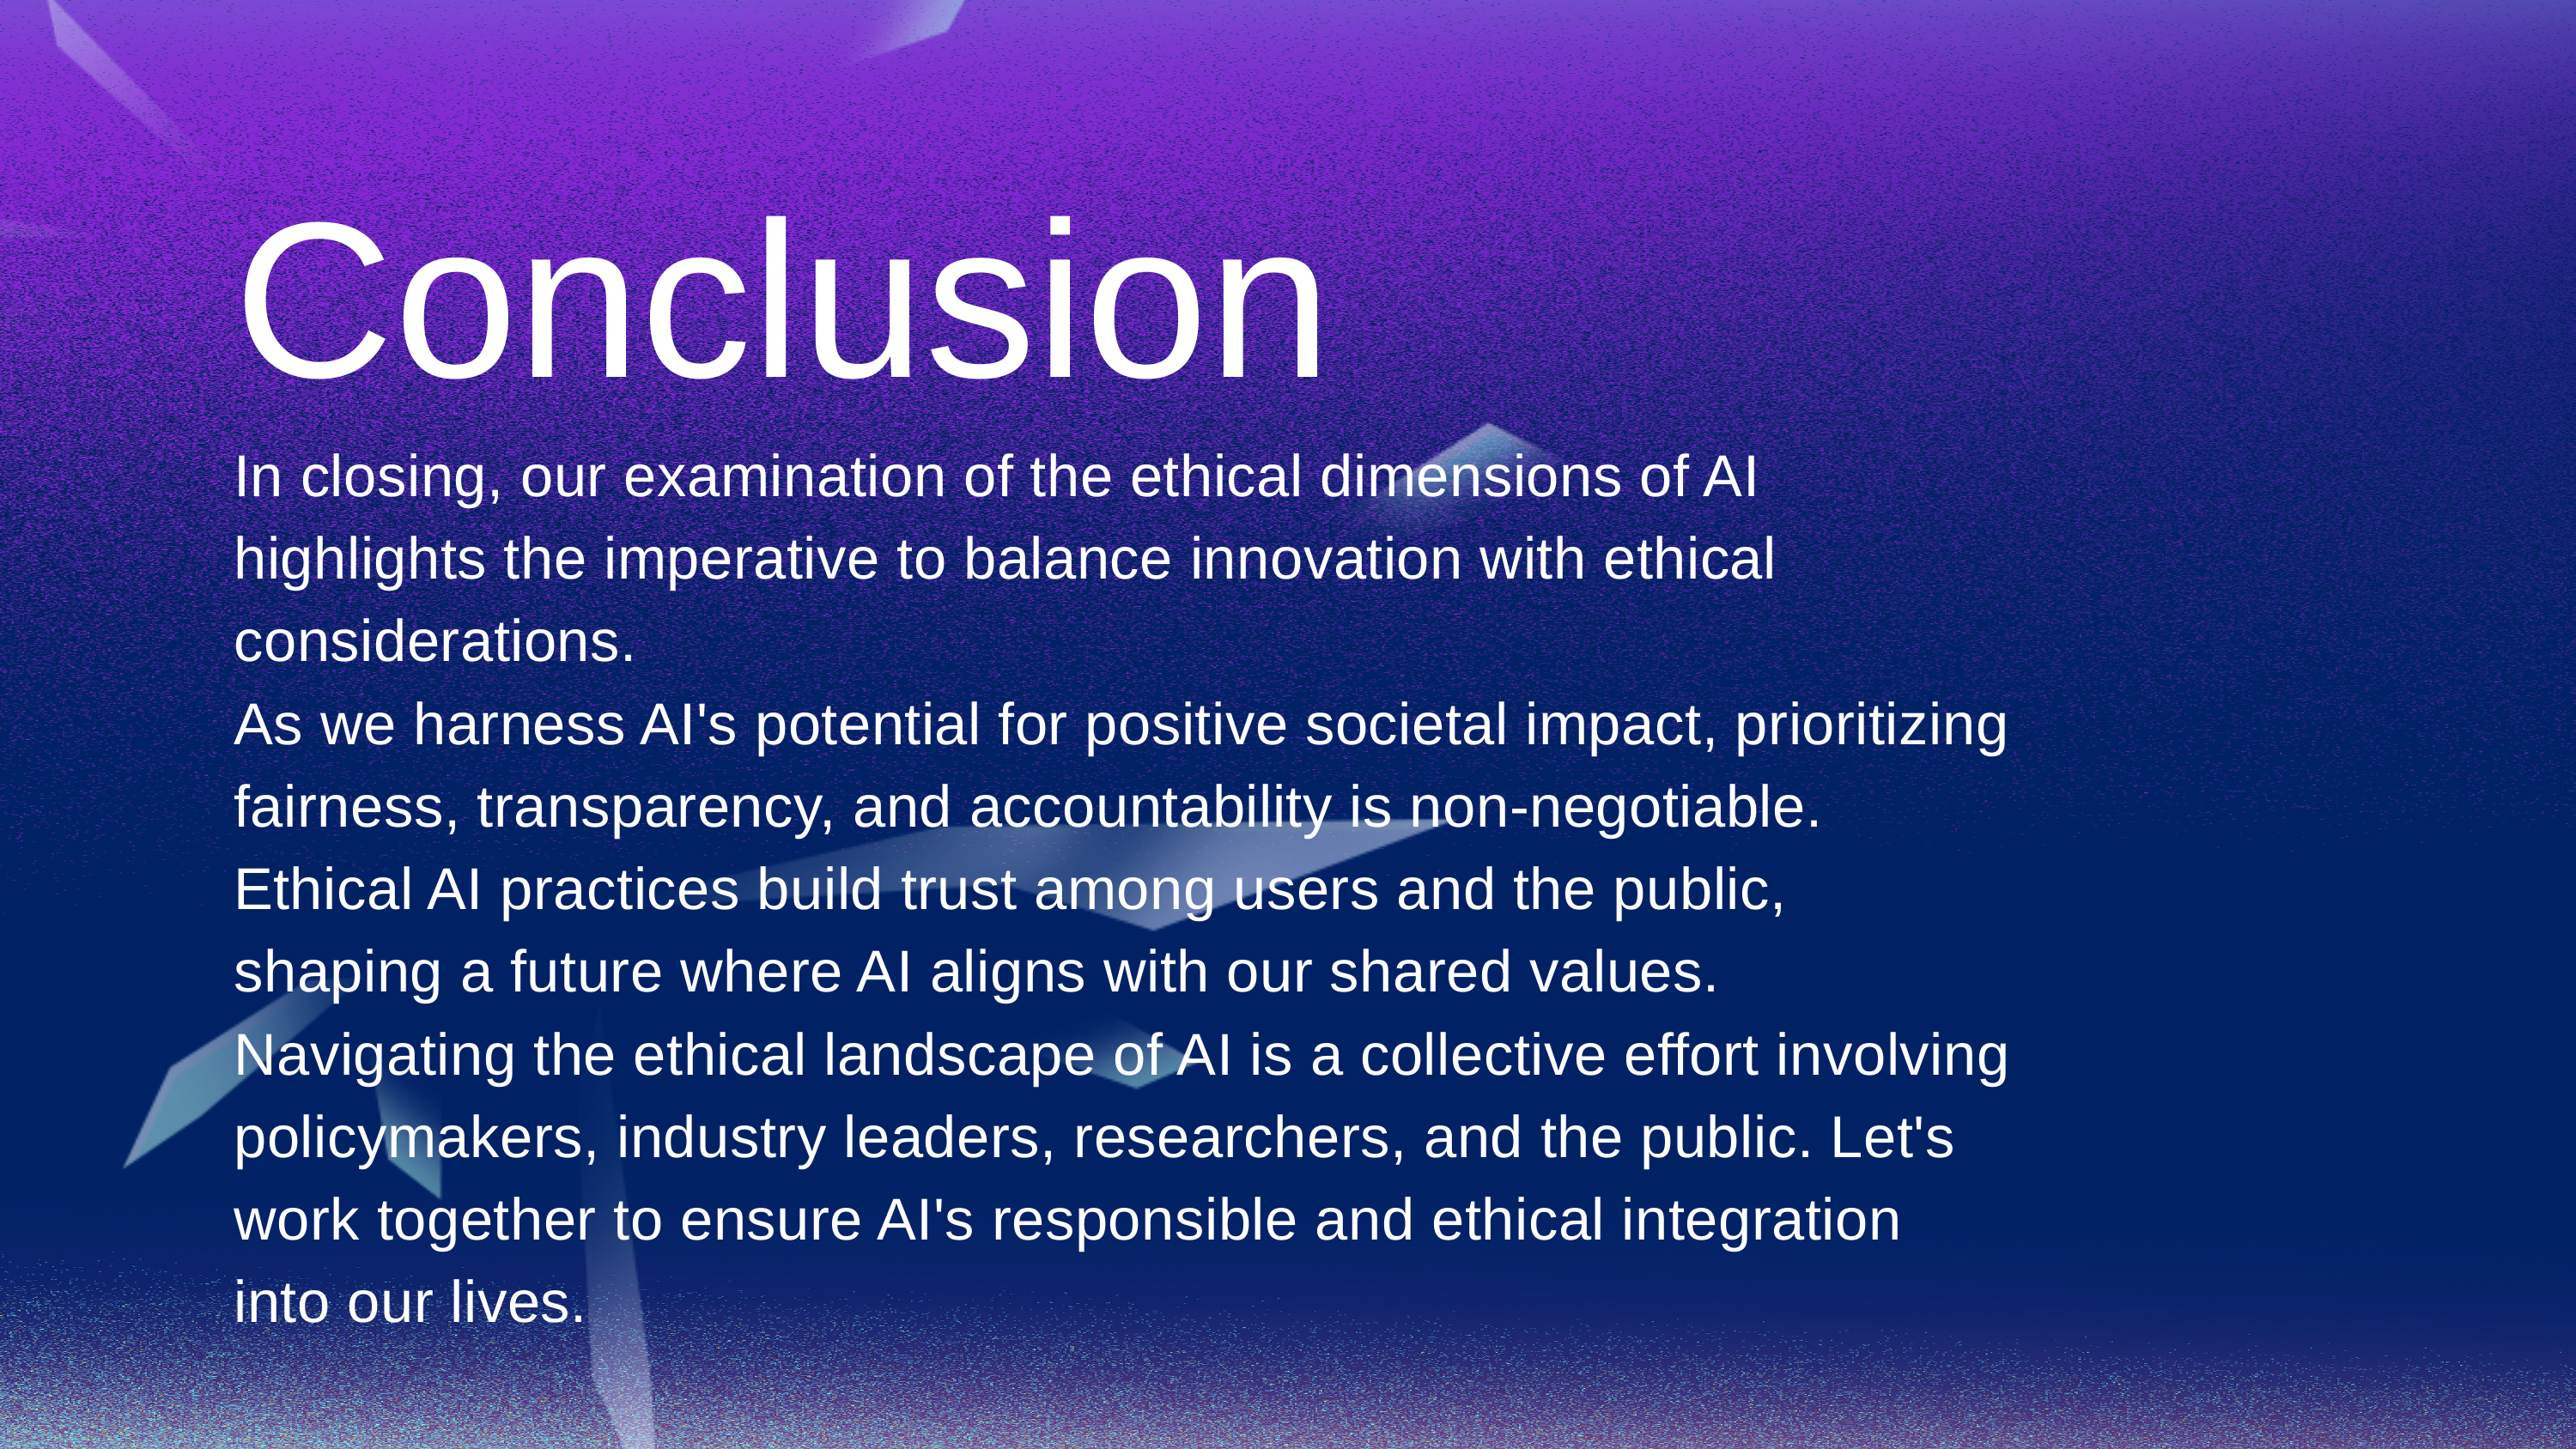

Conclusion
In closing, our examination of the ethical dimensions of AI highlights the imperative to balance innovation with ethical considerations.
As we harness AI's potential for positive societal impact, prioritizing fairness, transparency, and accountability is non-negotiable. Ethical AI practices build trust among users and the public, shaping a future where AI aligns with our shared values.
Navigating the ethical landscape of AI is a collective effort involving policymakers, industry leaders, researchers, and the public. Let's work together to ensure AI's responsible and ethical integration into our lives.